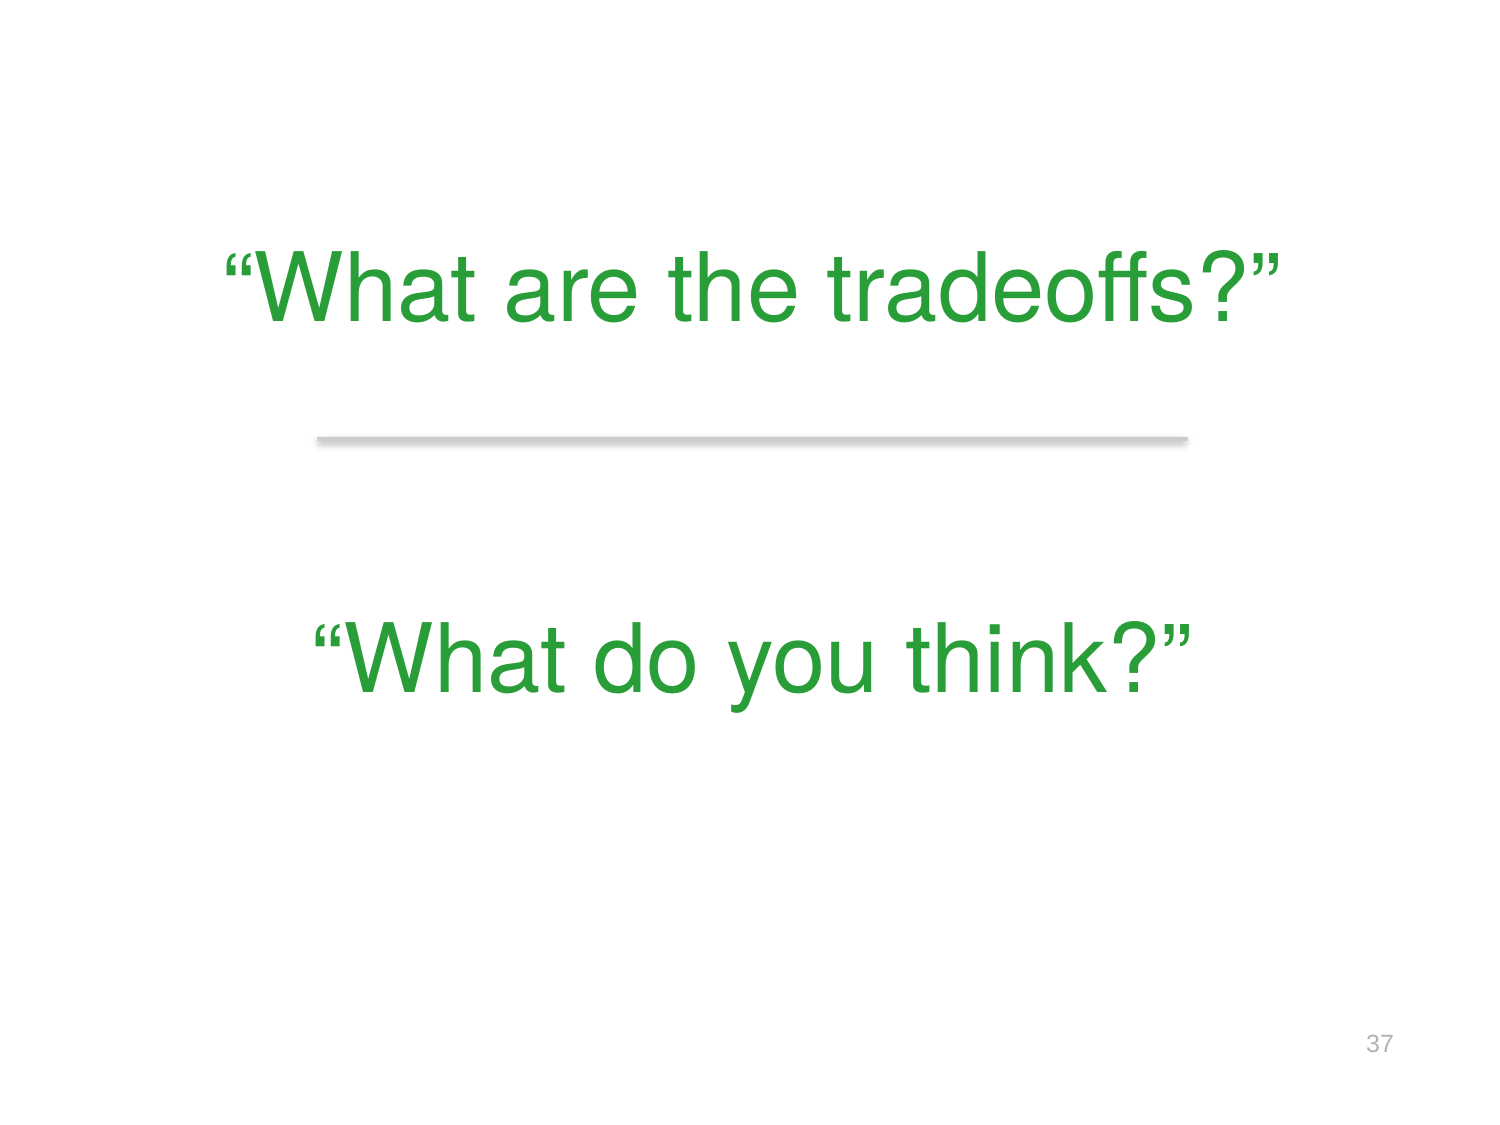

# “What are the tradeoffs?”
“What do you think?”
37